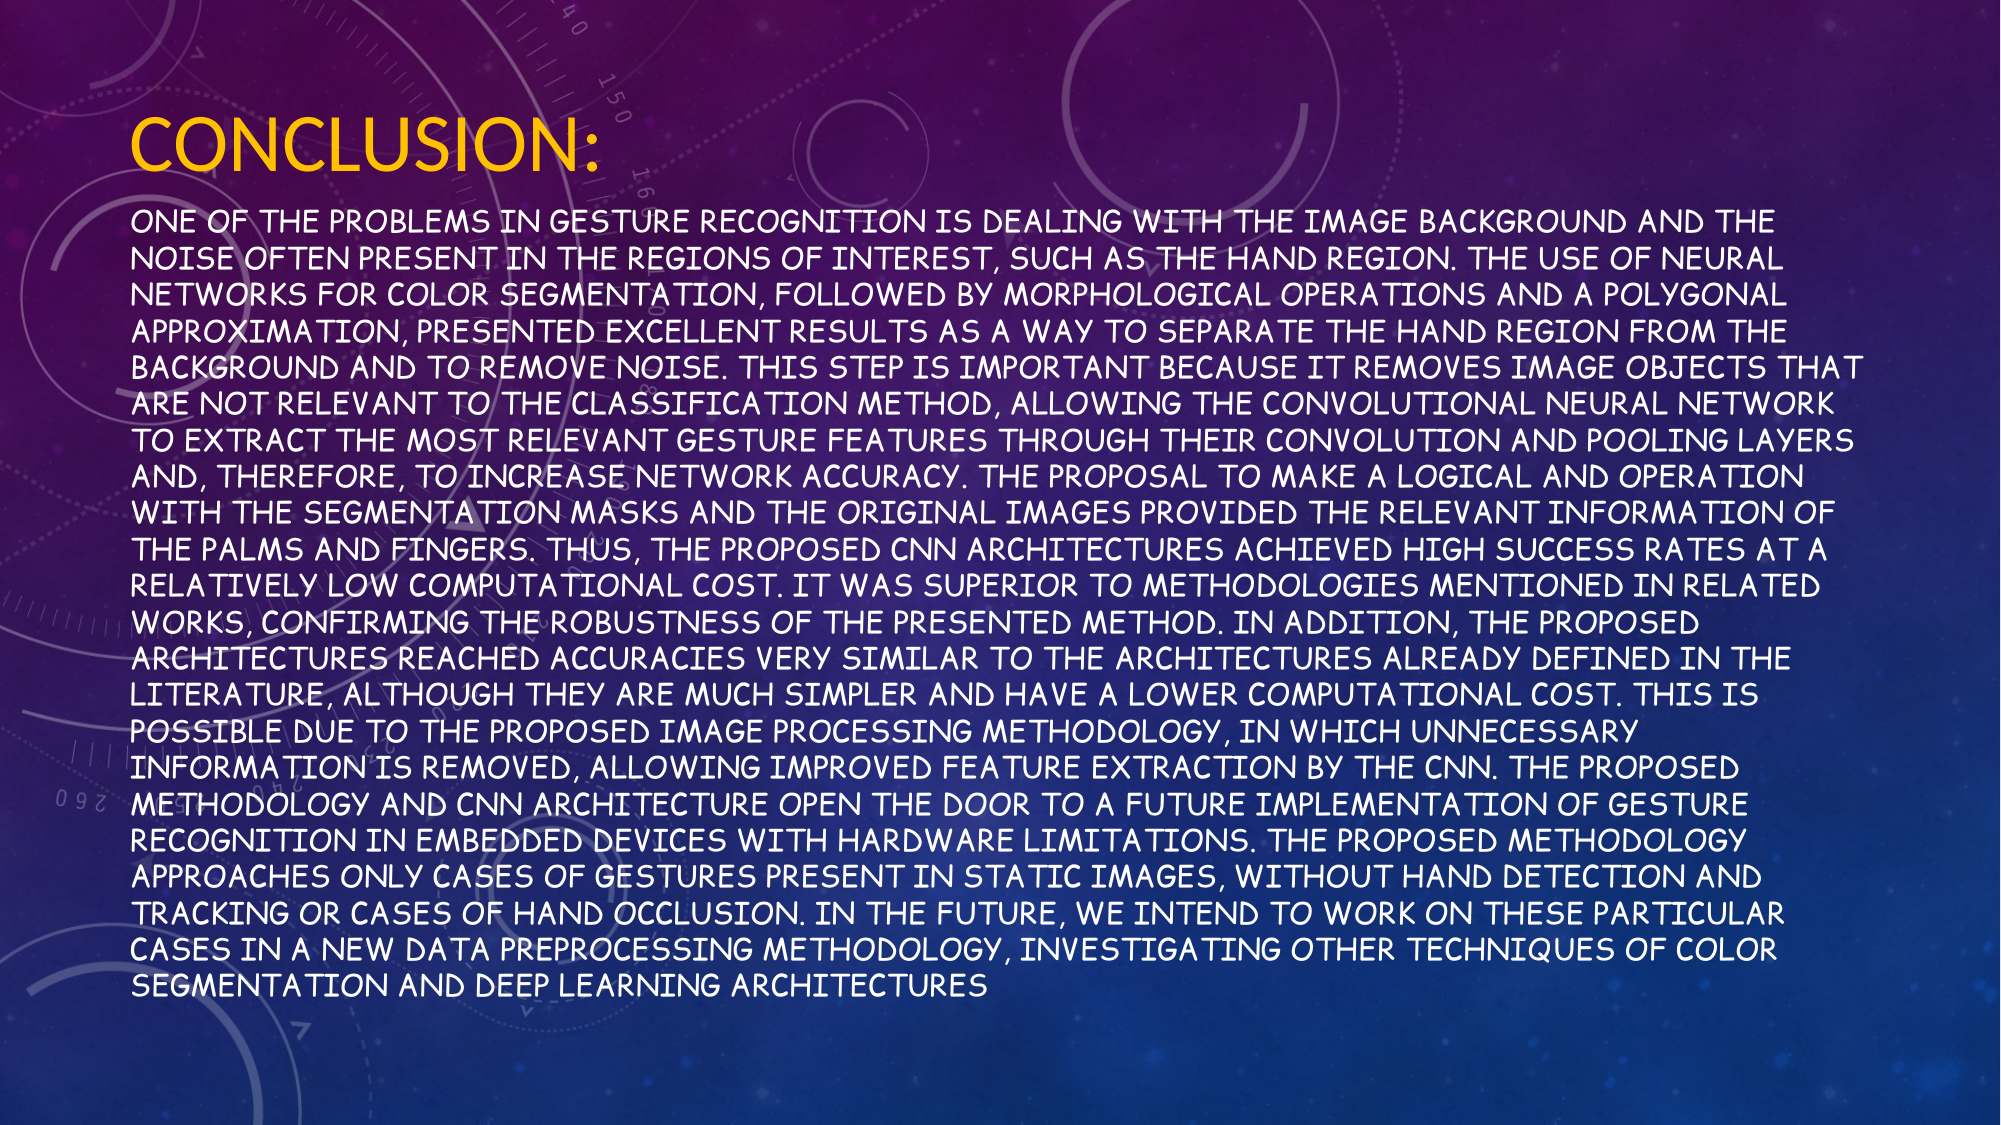

# Conclusion:
One of the problems in gesture recognition is dealing with the image background and the noise often present in the regions of interest, such as the hand region. The use of neural networks for color segmentation, followed by morphological operations and a polygonal approximation, presented excellent results as a way to separate the hand region from the background and to remove noise. This step is important because it removes image objects that are not relevant to the classification method, allowing the convolutional neural network to extract the most relevant gesture features through their convolution and pooling layers and, therefore, to increase network accuracy. The proposal to make a logical AND operation with the segmentation masks and the original images provided the relevant information of the palms and fingers. Thus, the proposed CNN architectures achieved high success rates at a relatively low computational cost. It was superior to methodologies mentioned in related works, confirming the robustness of the presented method. In addition, the proposed architectures reached accuracies very similar to the architectures already defined in the literature, although they are much simpler and have a lower computational cost. This is possible due to the proposed image processing methodology, in which unnecessary information is removed, allowing improved feature extraction by the CNN. The proposed methodology and CNN architecture open the door to a future implementation of gesture recognition in embedded devices with hardware limitations. The proposed methodology approaches only cases of gestures present in static images, without hand detection and tracking or cases of hand occlusion. In the future, we intend to work on these particular cases in a new data preprocessing methodology, investigating other techniques of color segmentation and deep learning architectures